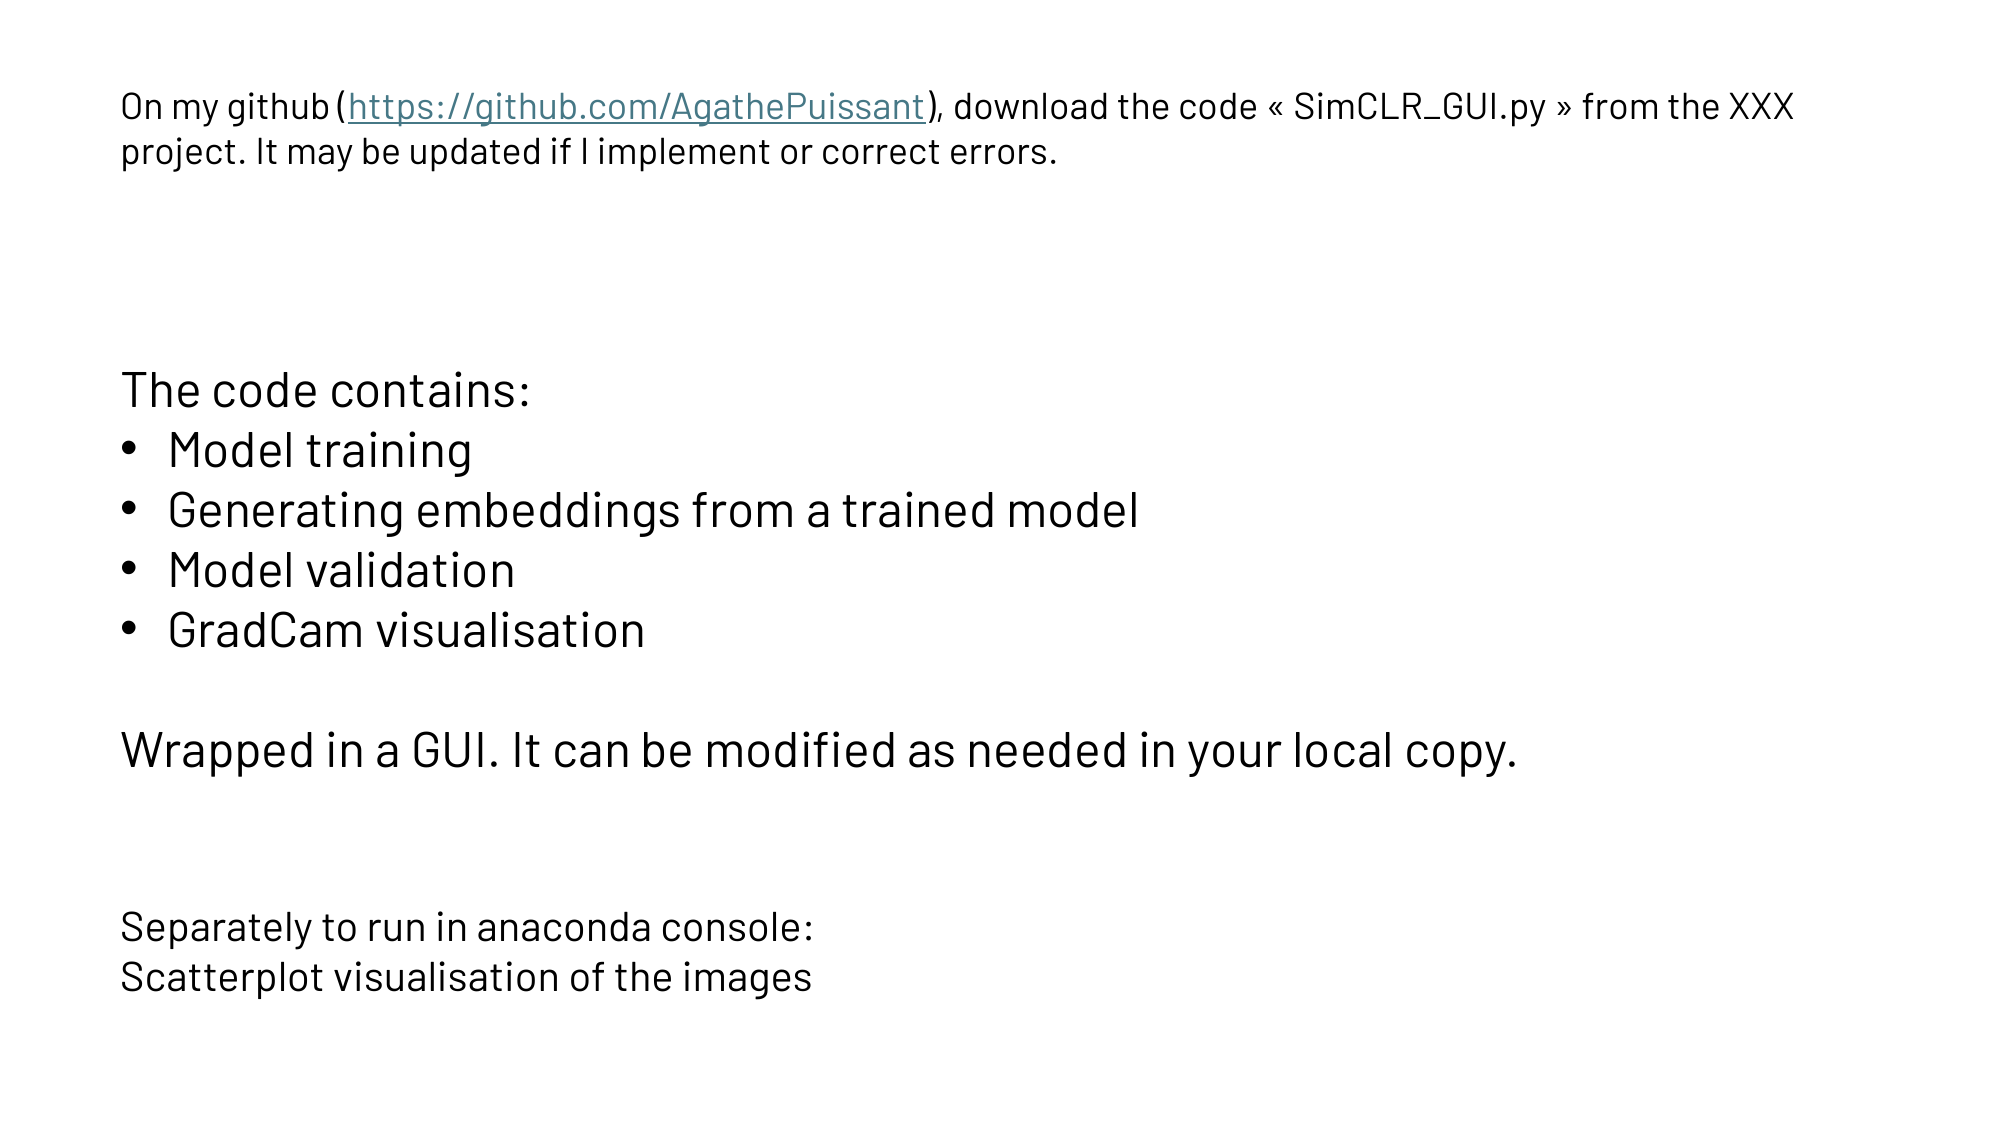

On my github (https://github.com/AgathePuissant), download the code « SimCLR_GUI.py » from the XXX project. It may be updated if I implement or correct errors.

The code contains:
Model training
Generating embeddings from a trained model
Model validation
GradCam visualisation

Wrapped in a GUI. It can be modified as needed in your local copy.
Separately to run in anaconda console: Scatterplot visualisation of the images